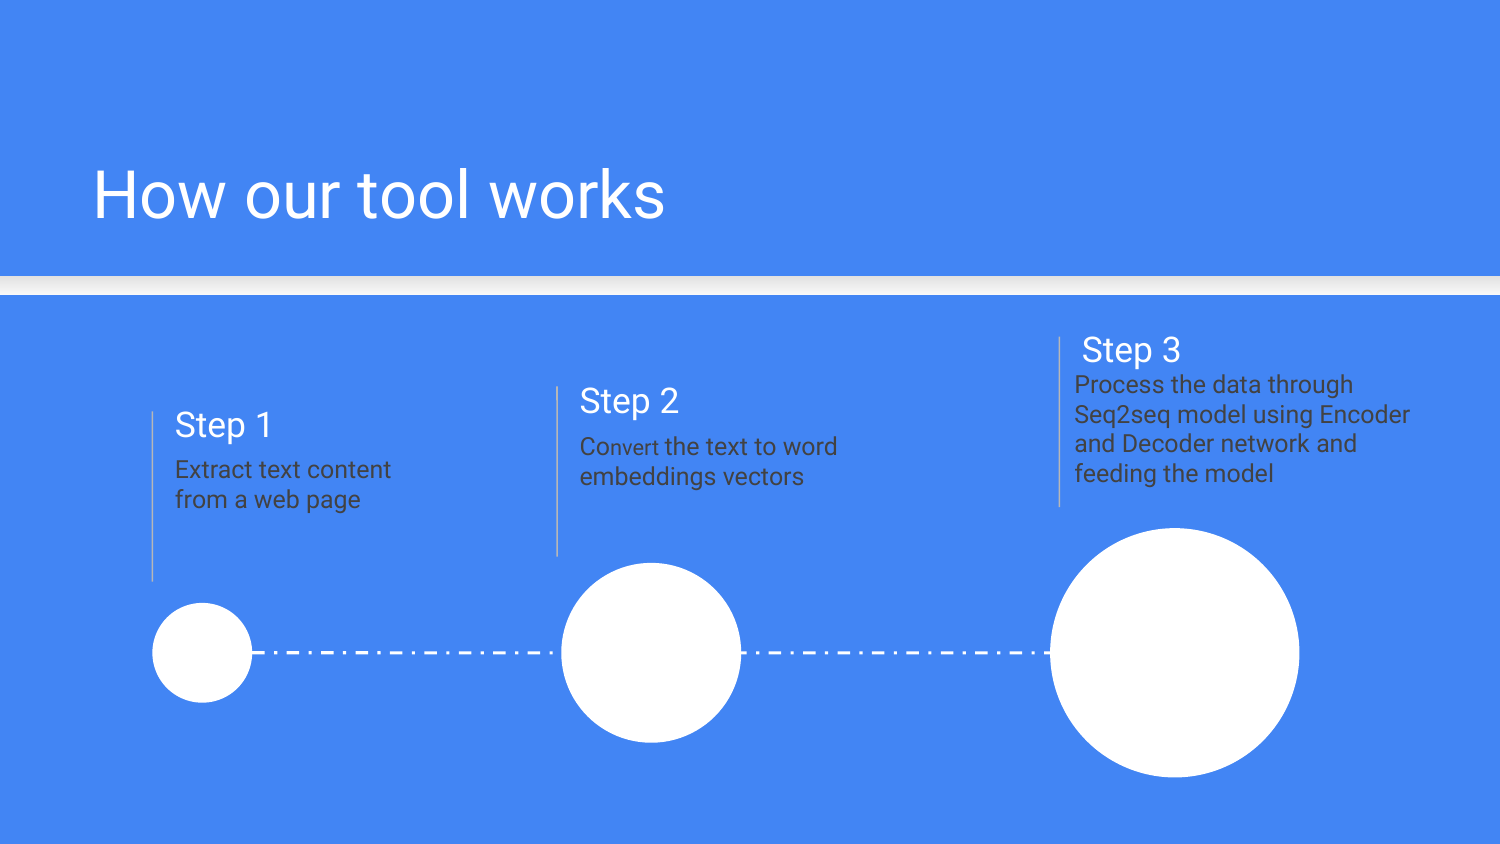

How our tool works
Step 3

Process the data through Seq2seq model using Encoder and Decoder network and feeding the model
Step 2

Step 1

Convert the text to word embeddings vectors
Extract text content from a web page